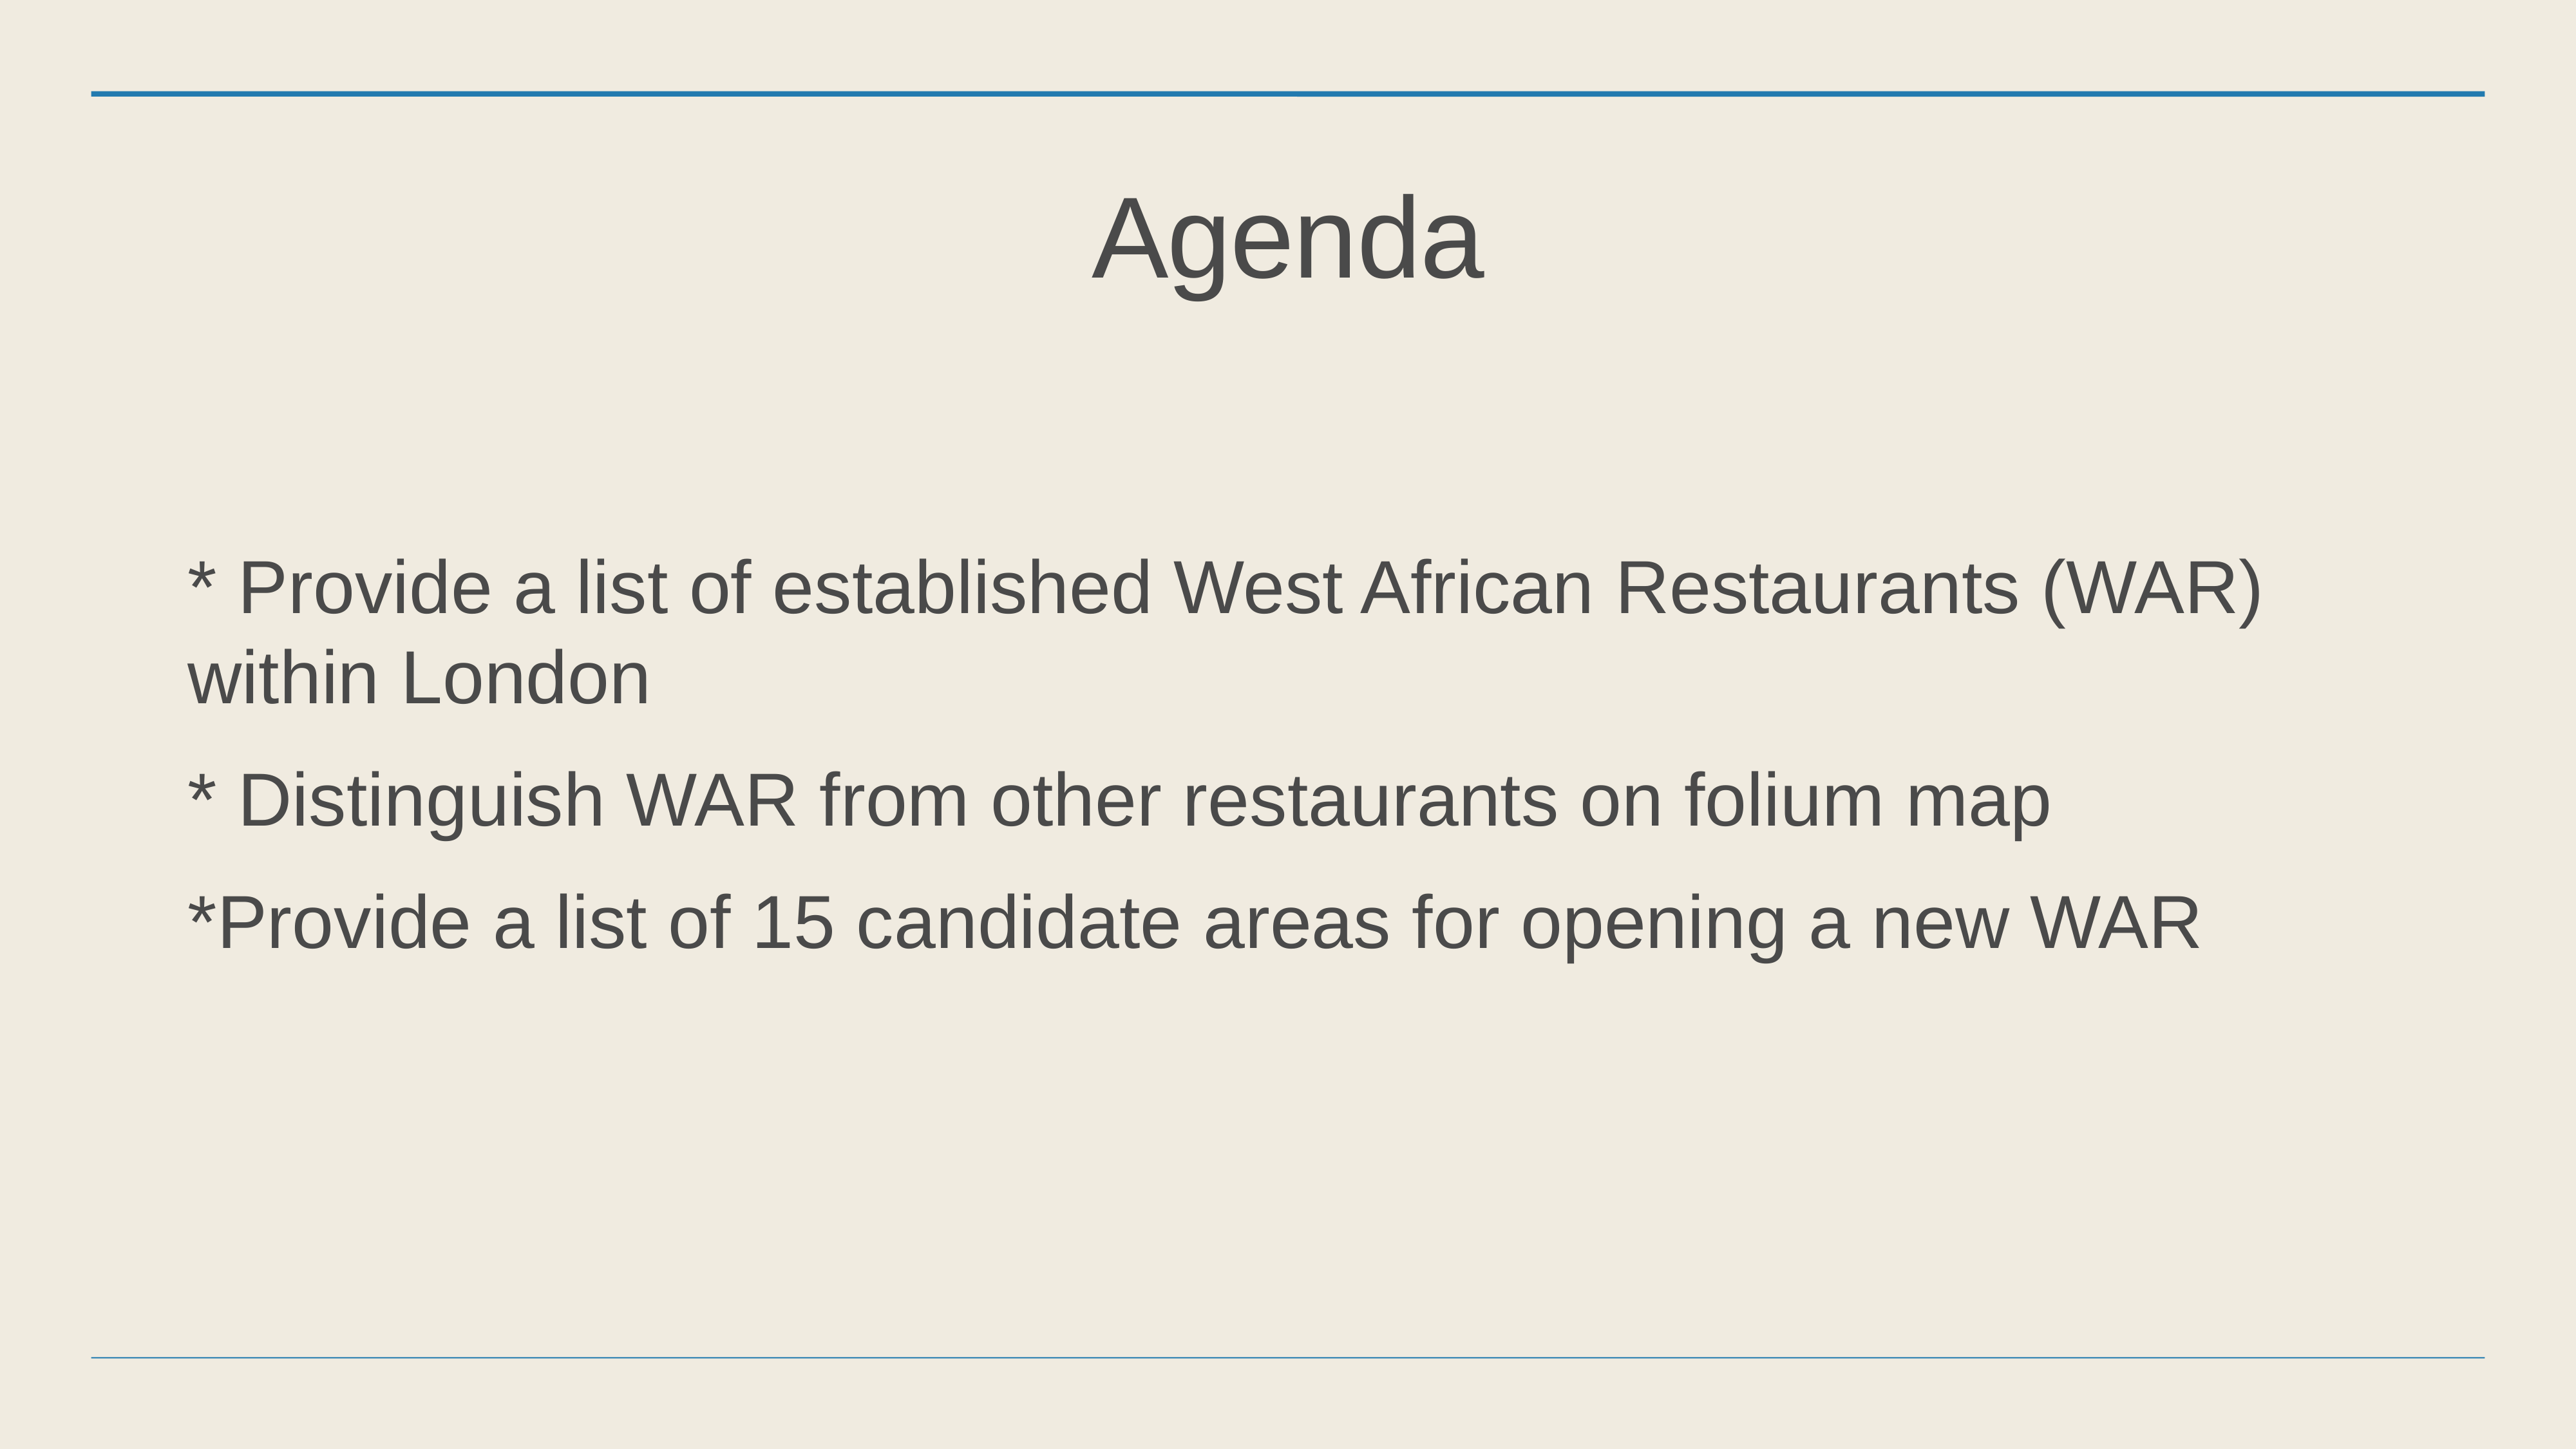

# Agenda
* Provide a list of established West African Restaurants (WAR) within London
* Distinguish WAR from other restaurants on folium map
*Provide a list of 15 candidate areas for opening a new WAR